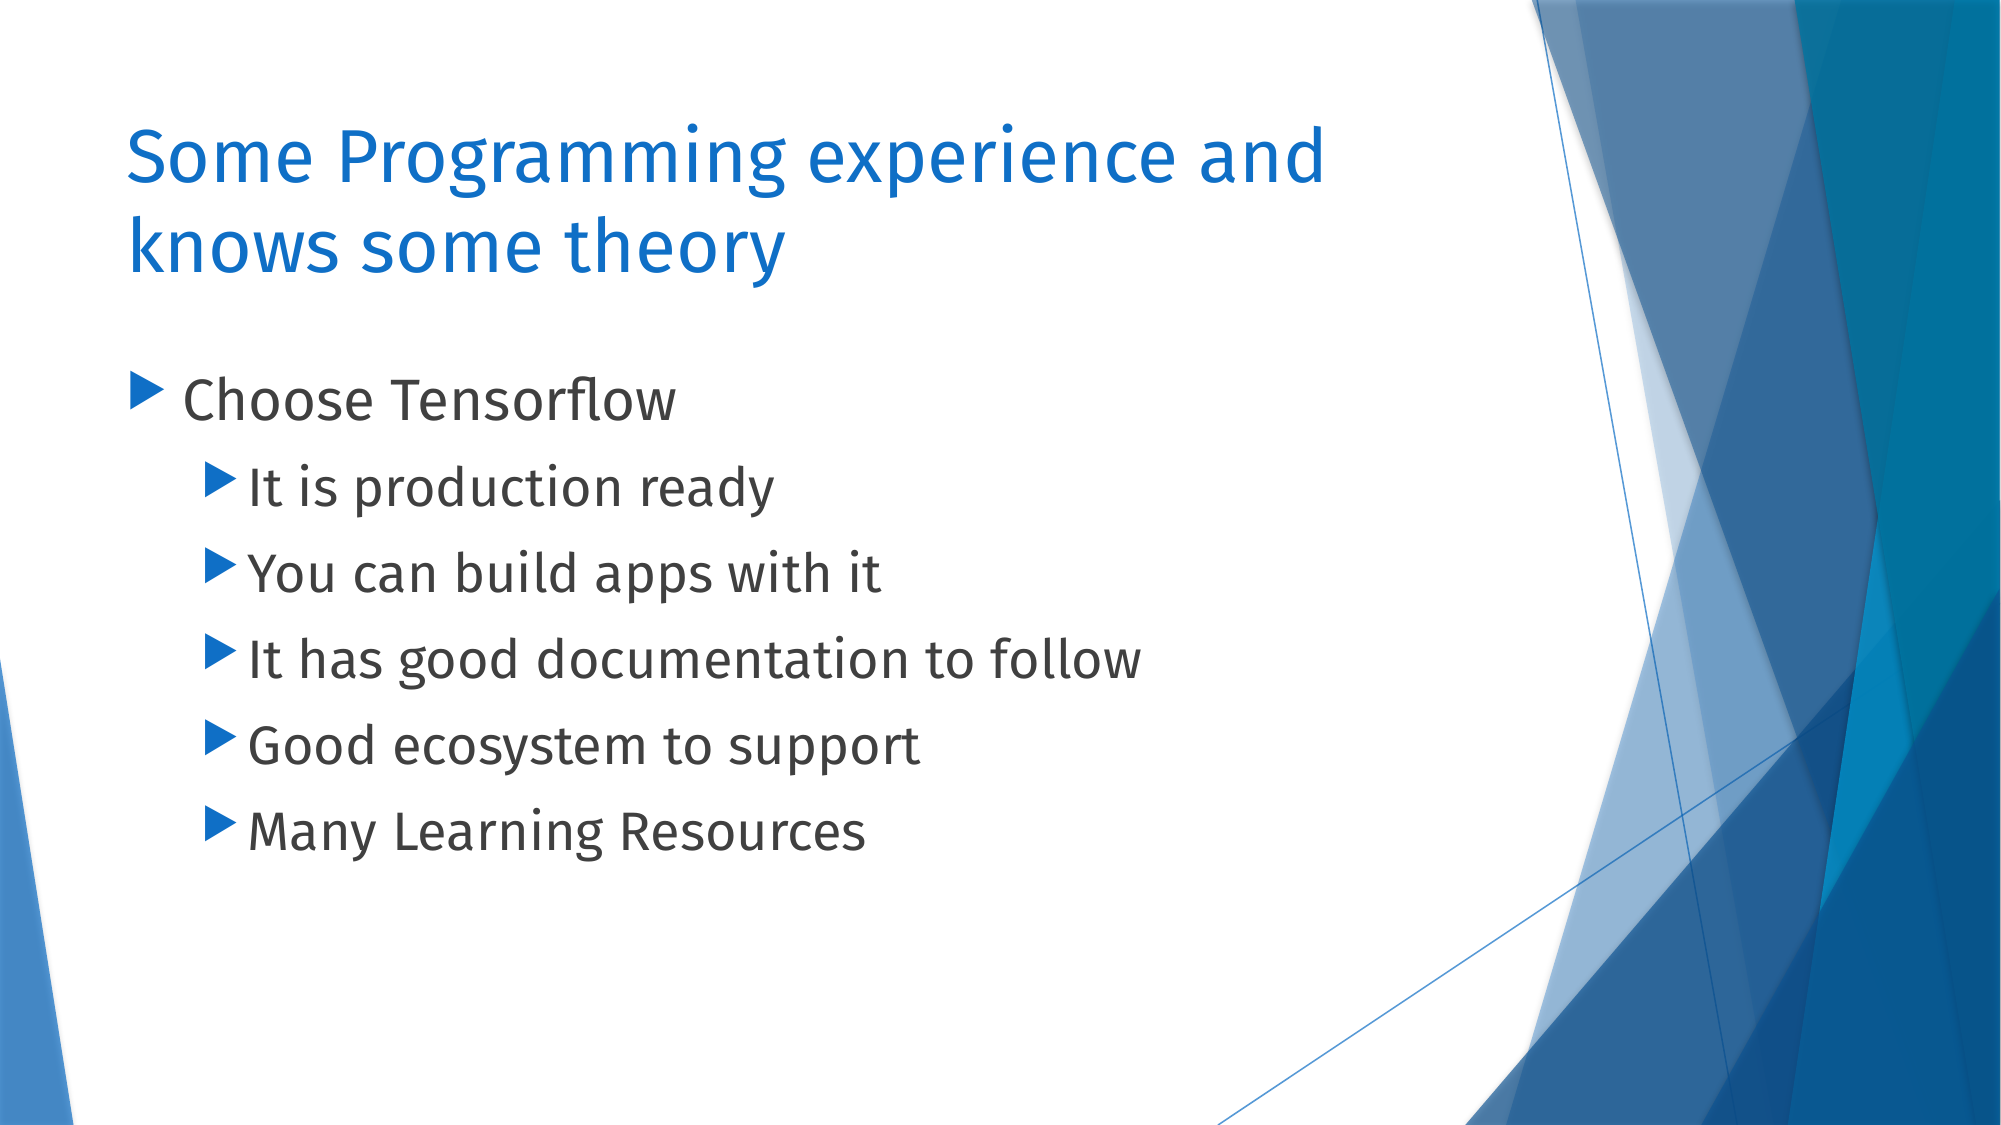

# Some Programming experience and knows some theory
Choose Tensorflow
It is production ready
You can build apps with it
It has good documentation to follow
Good ecosystem to support
Many Learning Resources